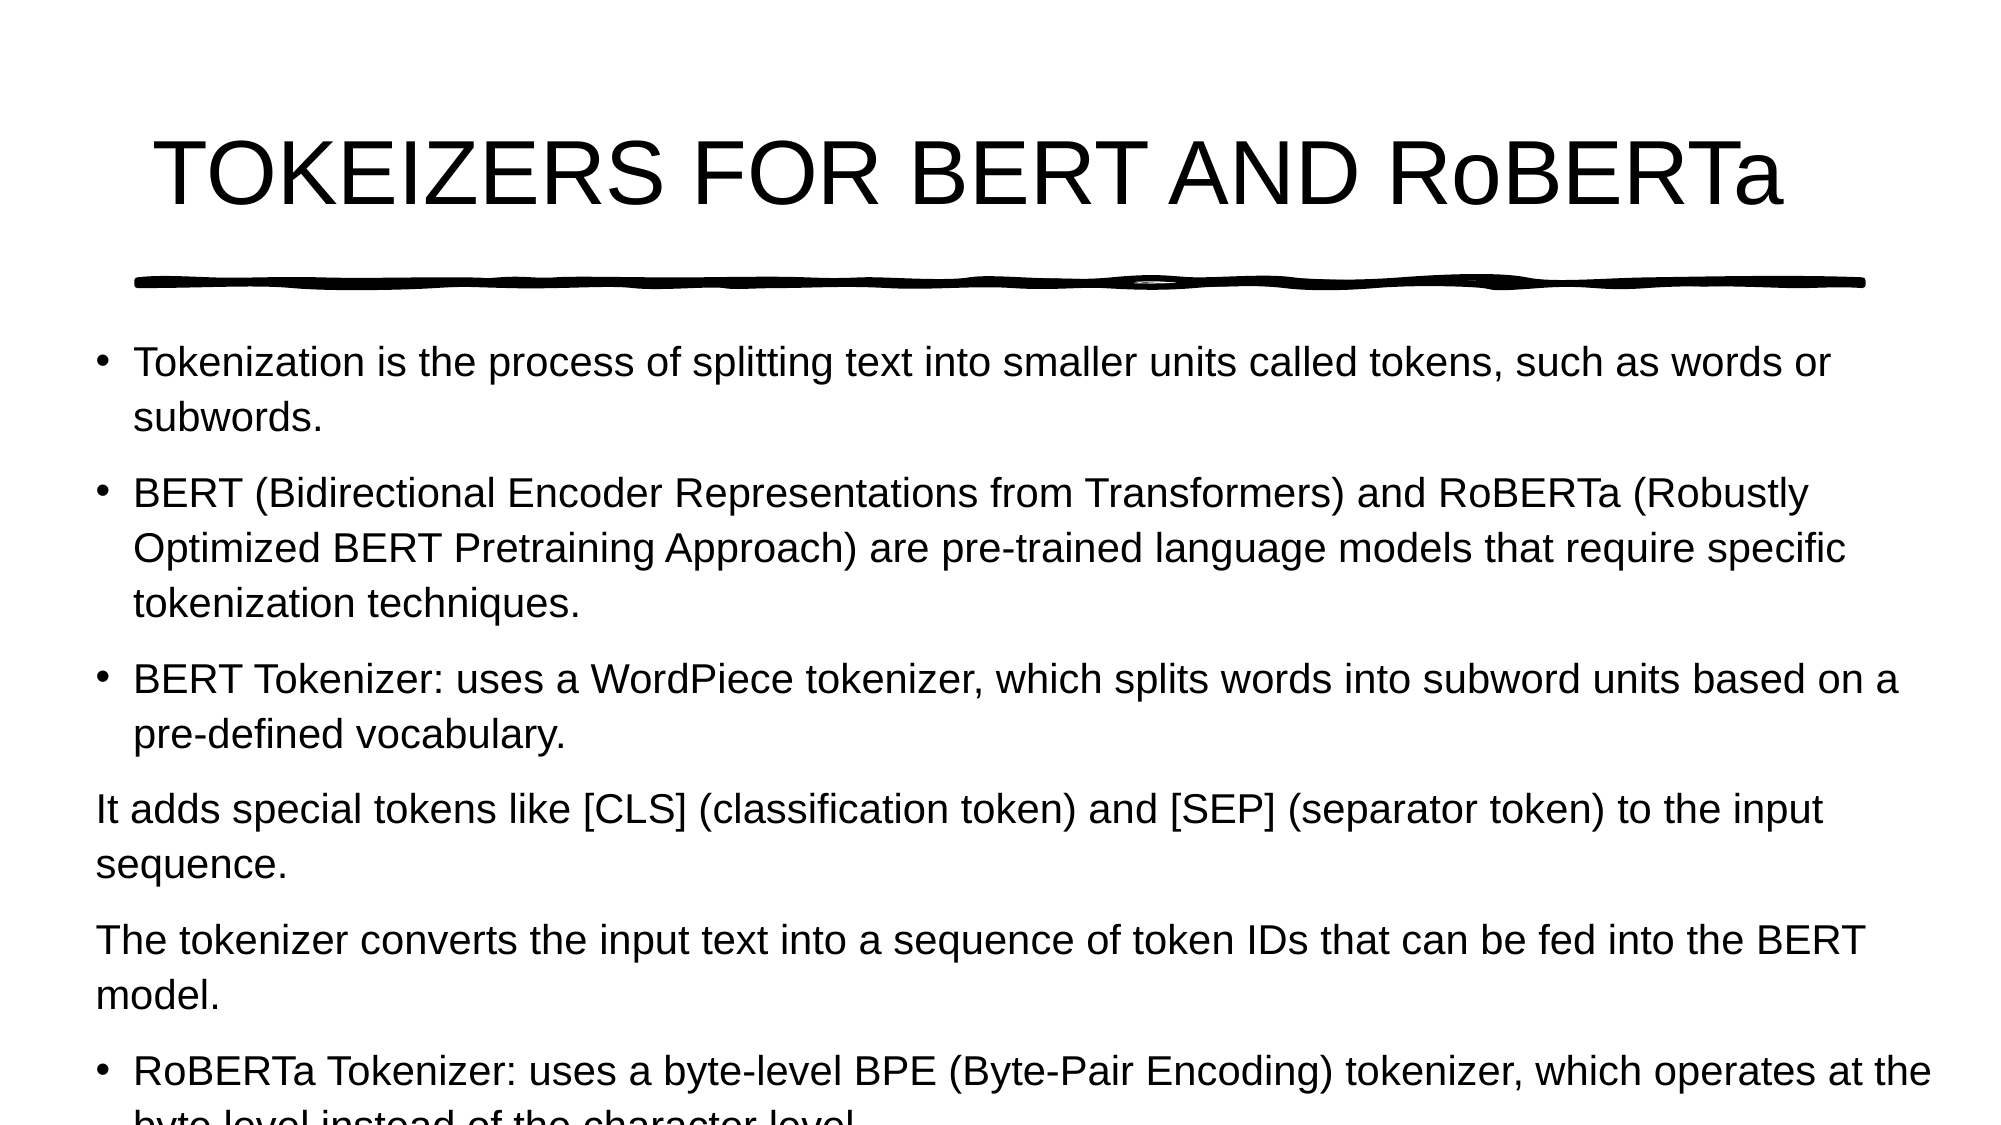

# TOKEIZERS FOR BERT AND RoBERTa
Tokenization is the process of splitting text into smaller units called tokens, such as words or subwords.
BERT (Bidirectional Encoder Representations from Transformers) and RoBERTa (Robustly Optimized BERT Pretraining Approach) are pre-trained language models that require specific tokenization techniques.
BERT Tokenizer: uses a WordPiece tokenizer, which splits words into subword units based on a pre-defined vocabulary.
It adds special tokens like [CLS] (classification token) and [SEP] (separator token) to the input sequence.
The tokenizer converts the input text into a sequence of token IDs that can be fed into the BERT model.
RoBERTa Tokenizer: uses a byte-level BPE (Byte-Pair Encoding) tokenizer, which operates at the byte level instead of the character level.
It is based on the GPT-2 tokenizer and has a vocabulary size of around 50,000 tokens.
Similar to BERT, the RoBERTa tokenizer adds special tokens and converts the input text into token IDs.
In the project, the BERT and RoBERTa tokenizers are used to preprocess the input text before feeding it into the respective models for sentiment analysis.